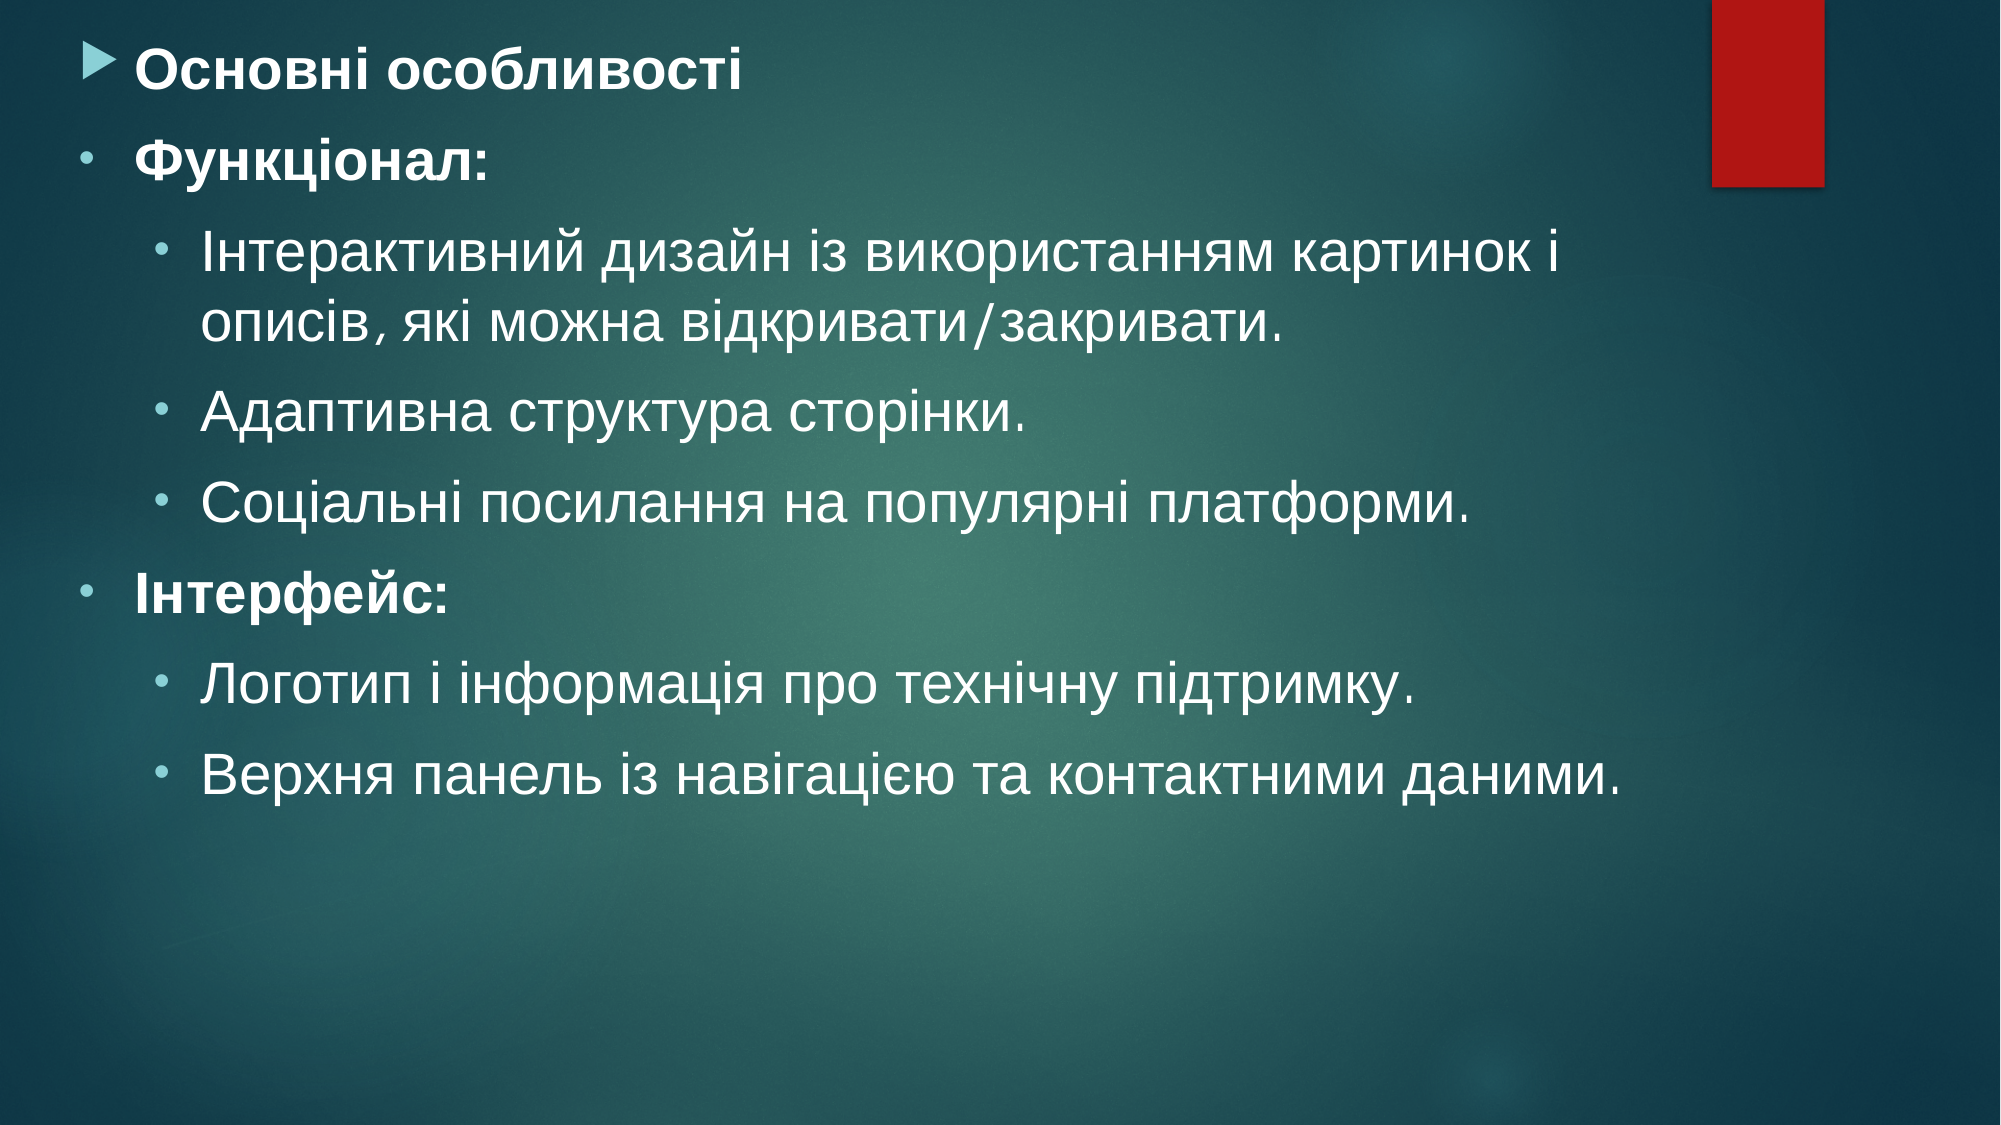

Основні особливості
Функціонал:
Інтерактивний дизайн із використанням картинок і описів, які можна відкривати/закривати.
Адаптивна структура сторінки.
Соціальні посилання на популярні платформи.
Інтерфейс:
Логотип і інформація про технічну підтримку.
Верхня панель із навігацією та контактними даними.